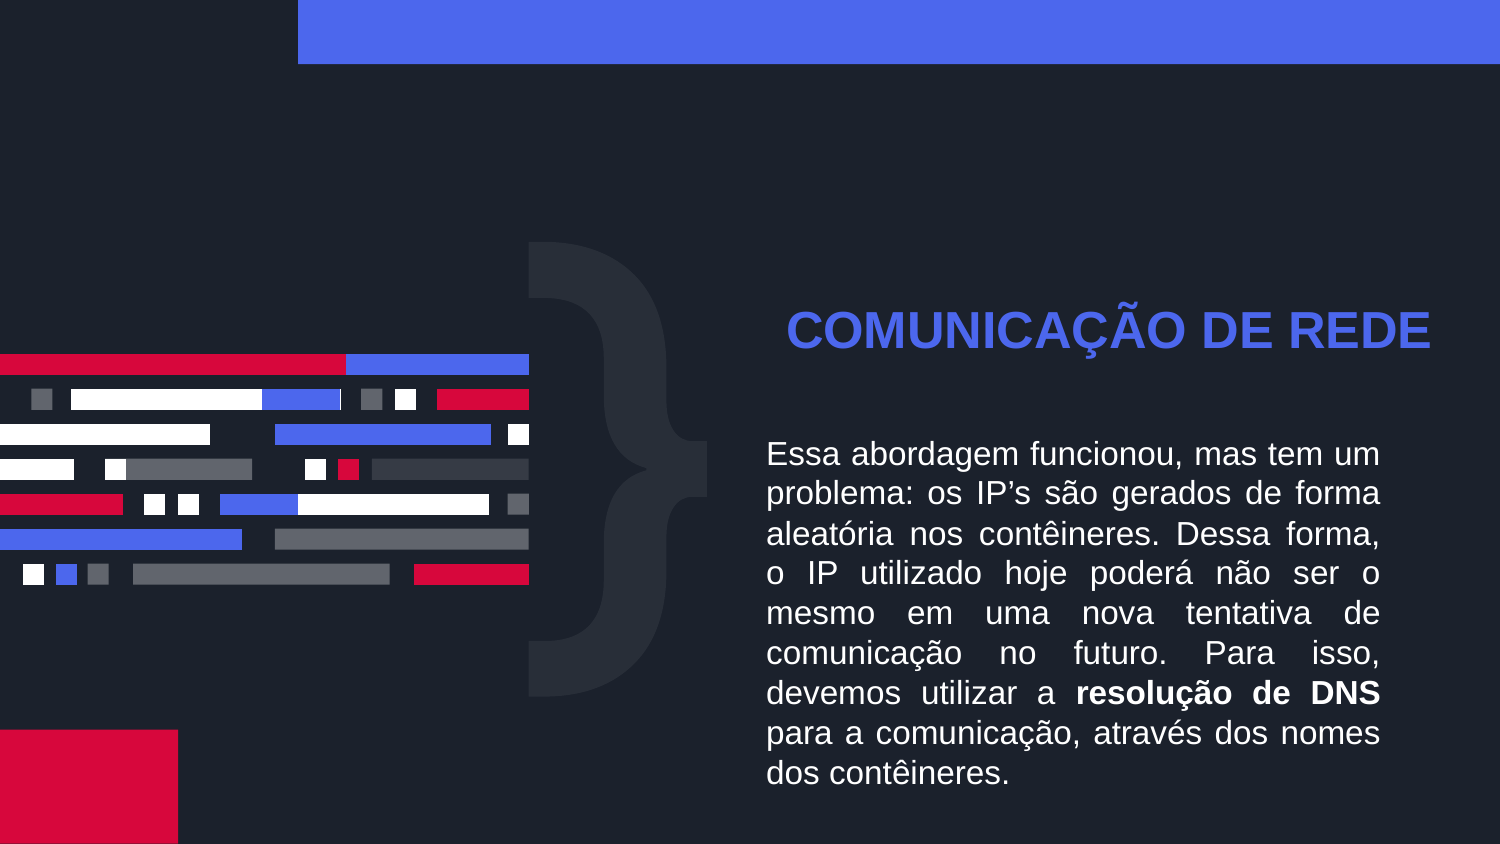

# COMUNICAÇÃO DE REDE
Essa abordagem funcionou, mas tem um problema: os IP’s são gerados de forma aleatória nos contêineres. Dessa forma, o IP utilizado hoje poderá não ser o mesmo em uma nova tentativa de comunicação no futuro. Para isso, devemos utilizar a resolução de DNS para a comunicação, através dos nomes dos contêineres.